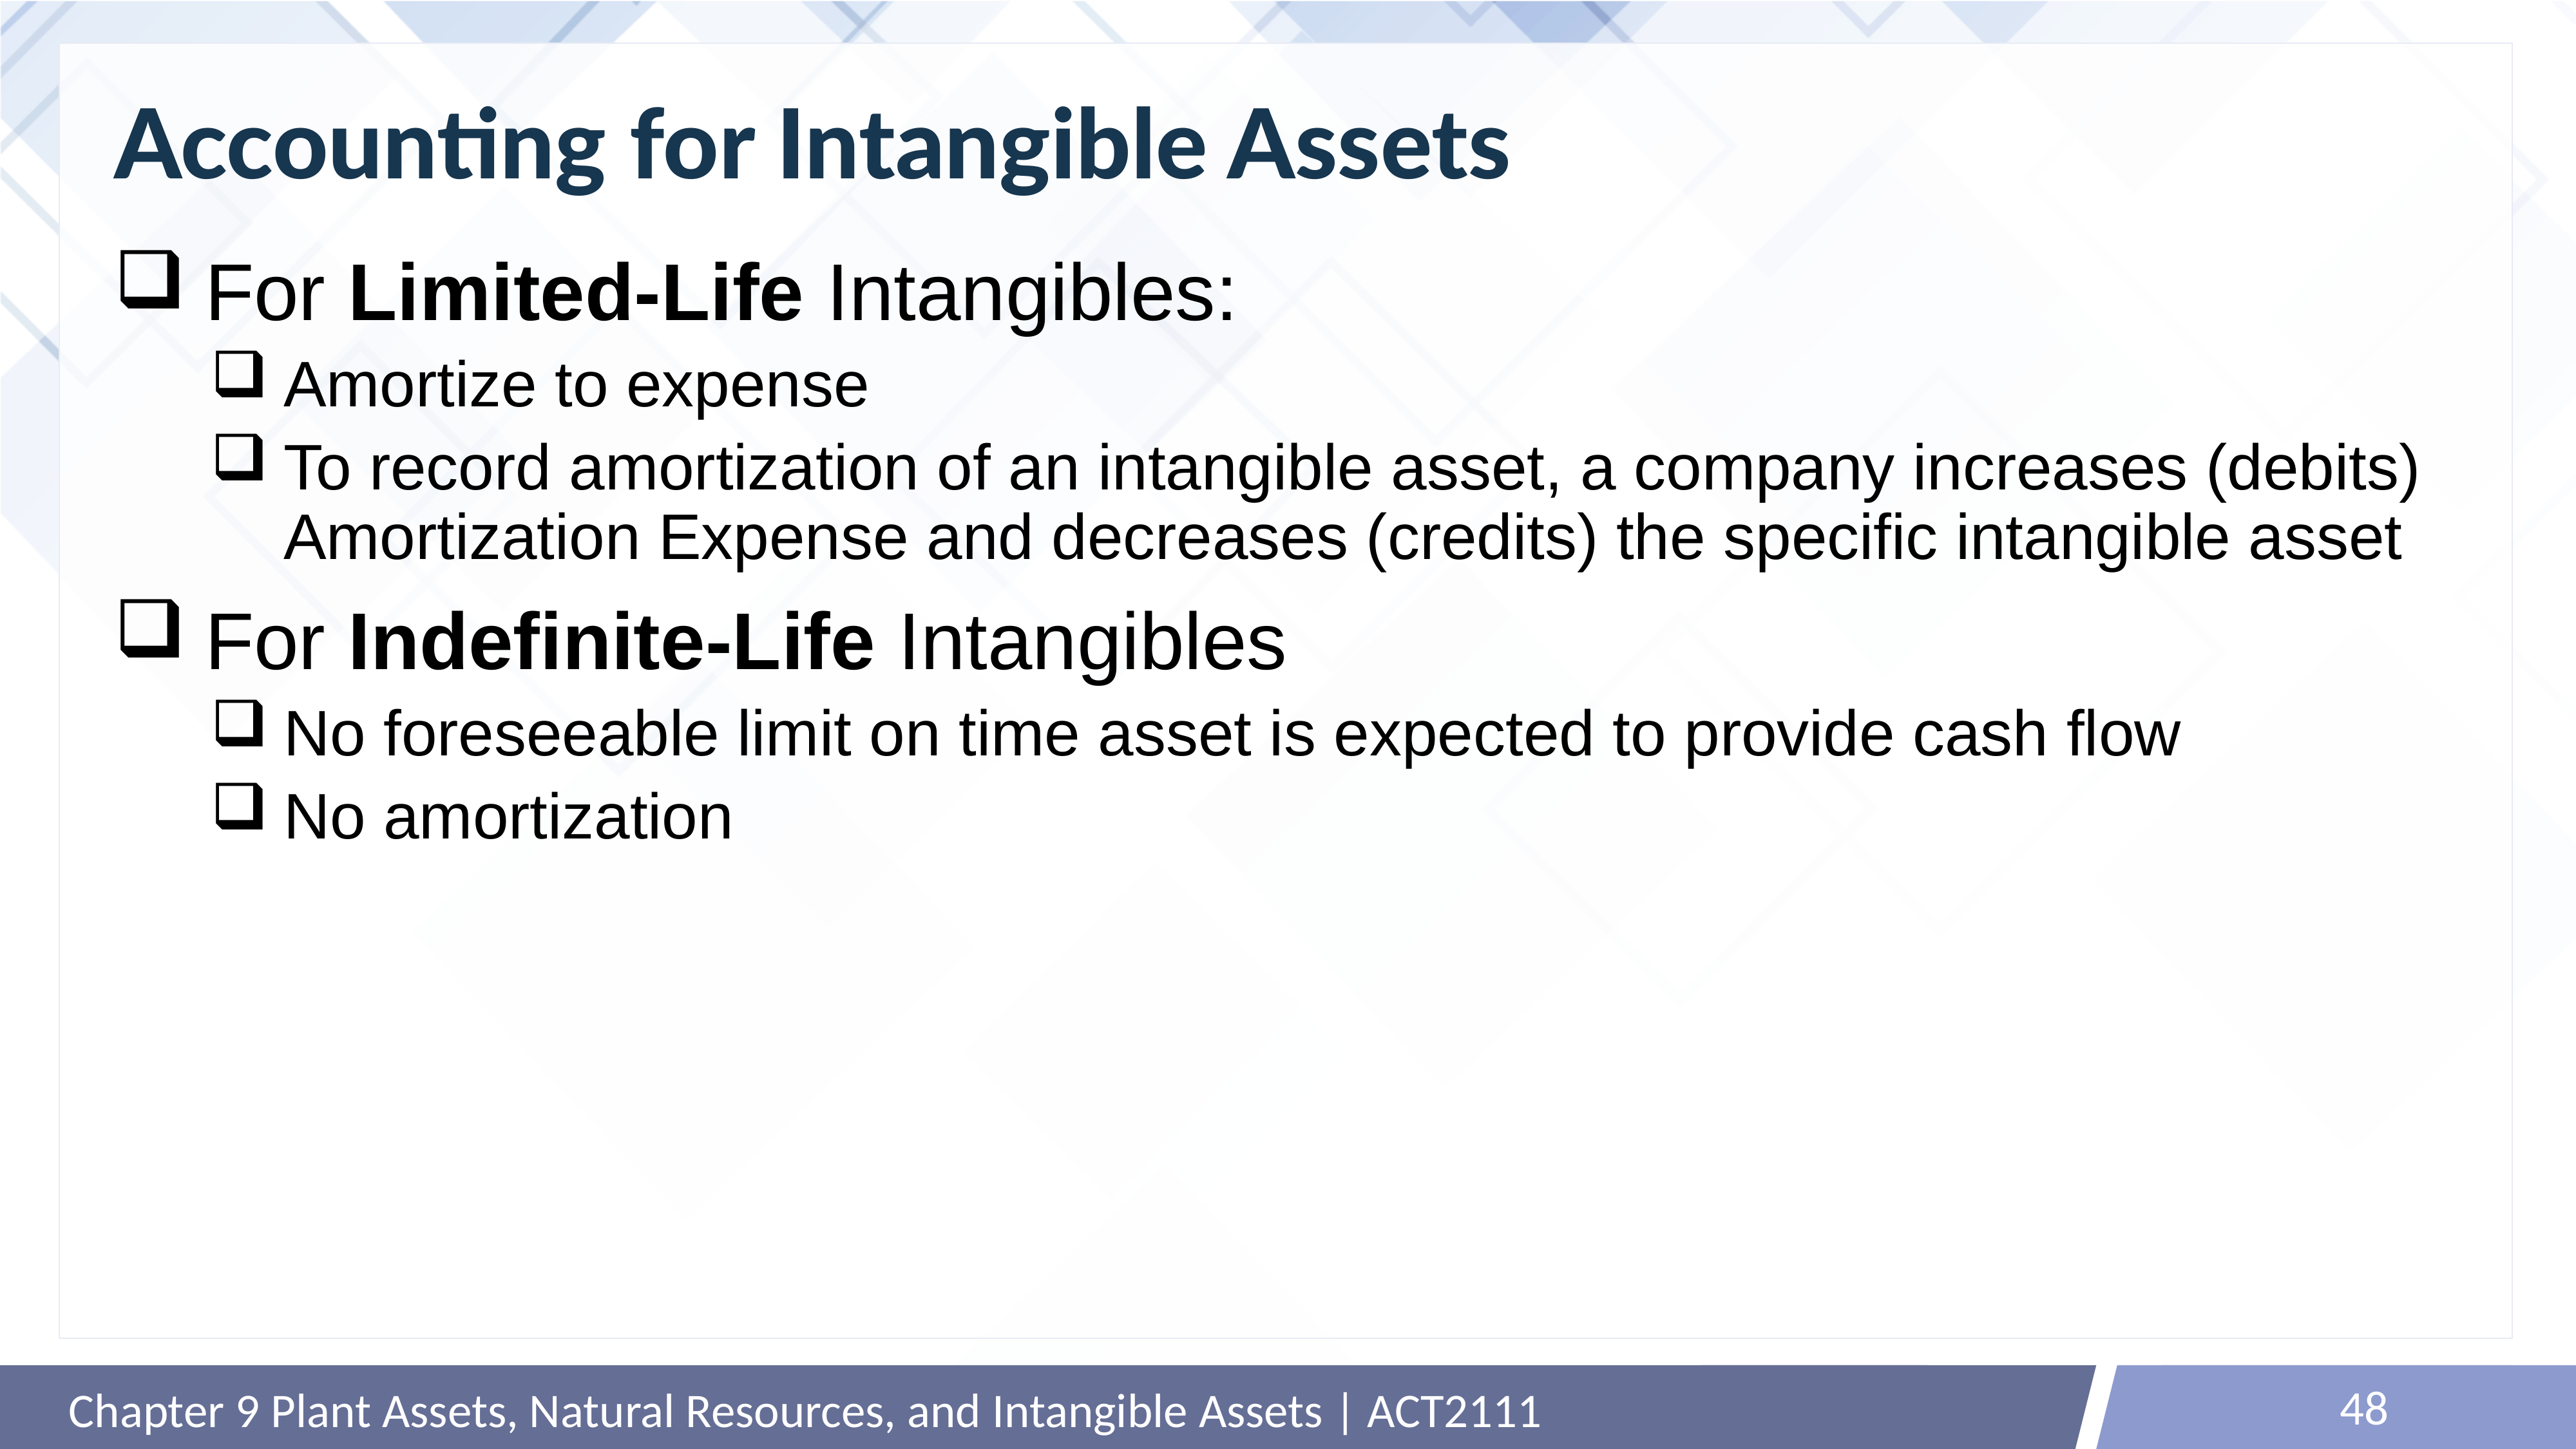

# Accounting for Intangible Assets
For Limited-Life Intangibles:
Amortize to expense
To record amortization of an intangible asset, a company increases (debits) Amortization Expense and decreases (credits) the specific intangible asset
For Indefinite-Life Intangibles
No foreseeable limit on time asset is expected to provide cash flow
No amortization

48
Chapter 9 Plant Assets, Natural Resources, and Intangible Assets | ACT2111